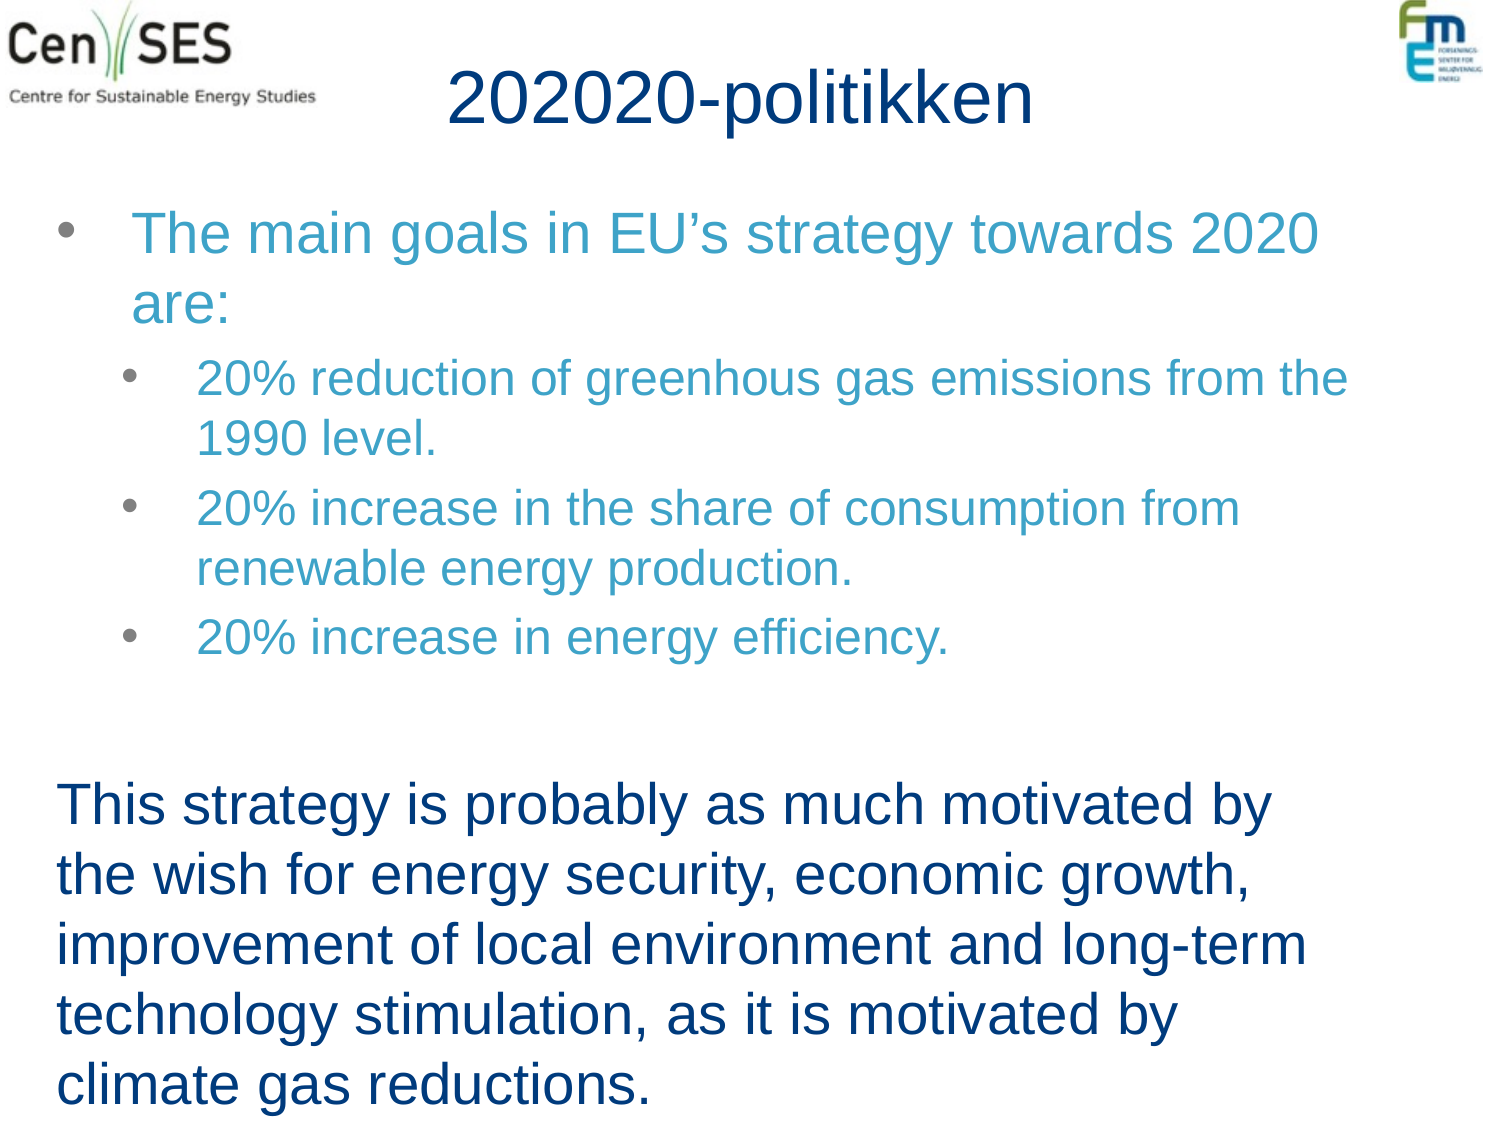

# 202020-politikken
The main goals in EU’s strategy towards 2020 are:
20% reduction of greenhous gas emissions from the 1990 level.
20% increase in the share of consumption from renewable energy production.
20% increase in energy efficiency.

This strategy is probably as much motivated by the wish for energy security, economic growth, improvement of local environment and long-term technology stimulation, as it is motivated by climate gas reductions.